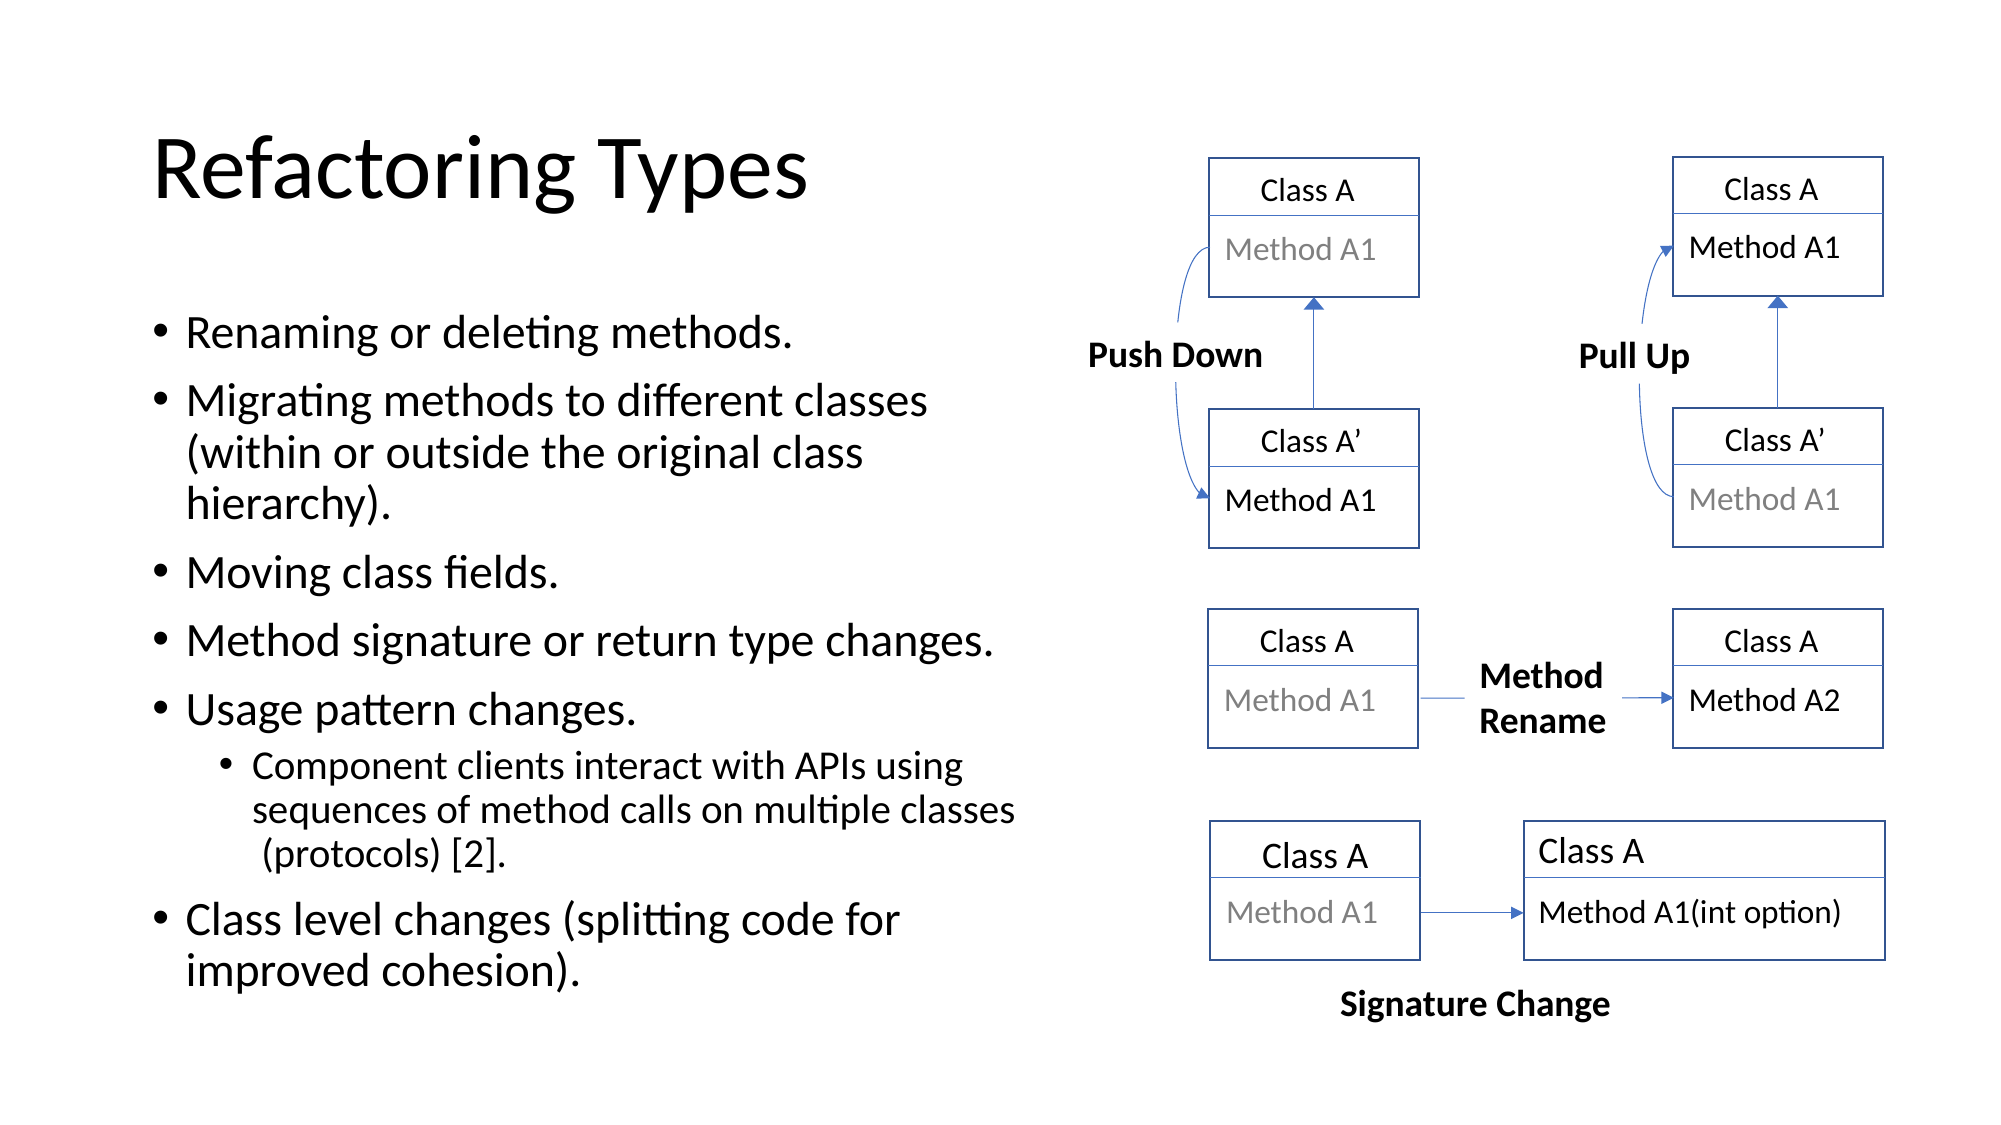

# Refactoring Types

Class A
Class A
Method A1
Method A1
Renaming or deleting methods.
Migrating methods to different classes (within or outside the original class hierarchy).
Moving class fields.
Method signature or return type changes.
Usage pattern changes.
Component clients interact with APIs using sequences of method calls on multiple classes  (protocols) [2].
Class level changes (splitting code for improved cohesion).
Push Down
Pull Up

Class A’
Class A’
Method A1
Method A1

Class A
Class A
Method
Rename
Method A1
Method A2
Class A

Class A
Method A1
Method A1(int option)
Signature Change